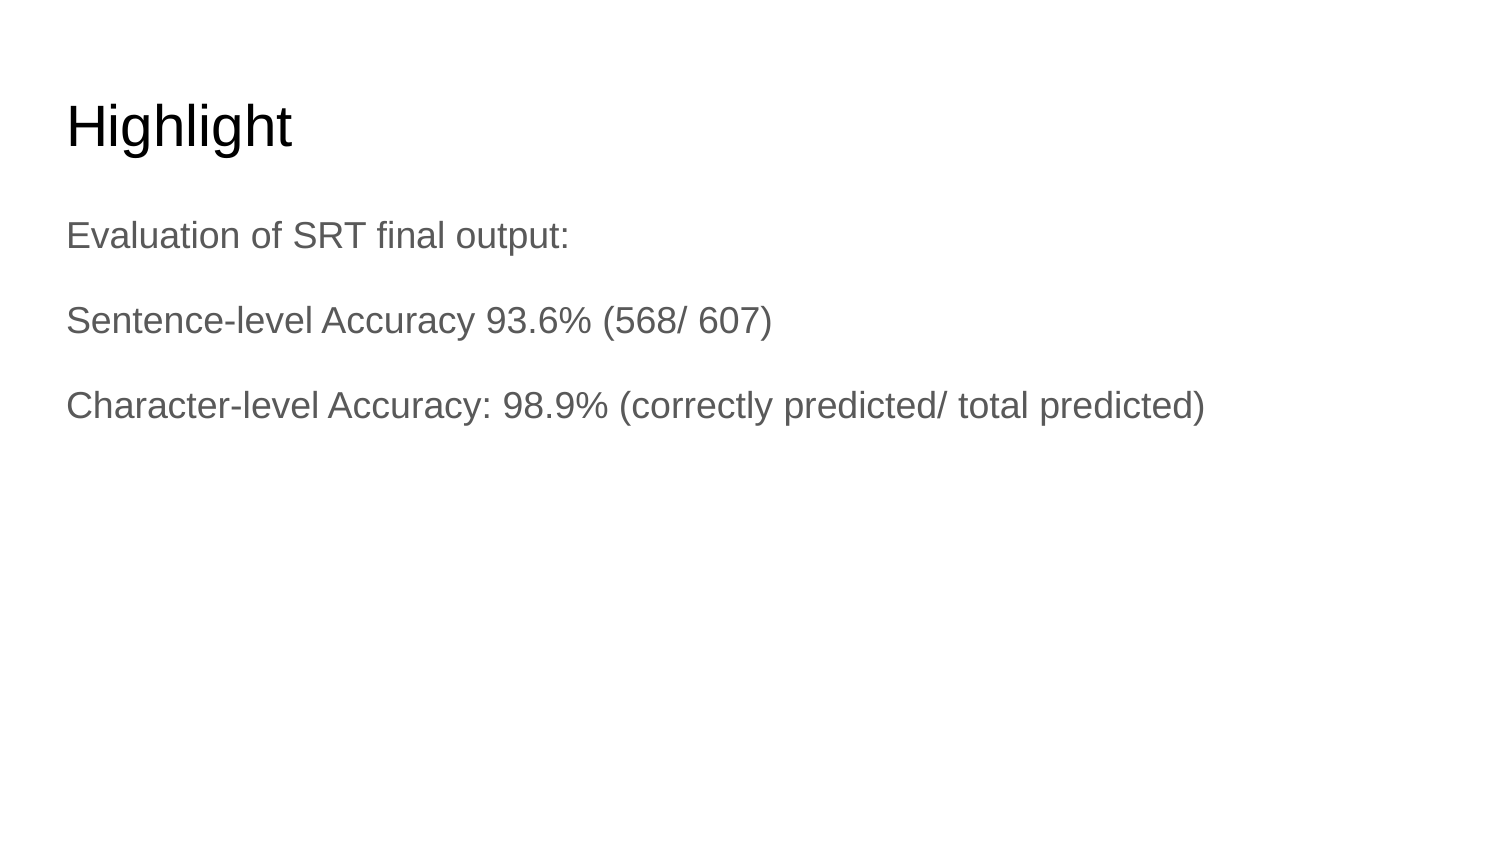

# Highlight
Evaluation of SRT final output:
Sentence-level Accuracy 93.6% (568/ 607)
Character-level Accuracy: 98.9% (correctly predicted/ total predicted)